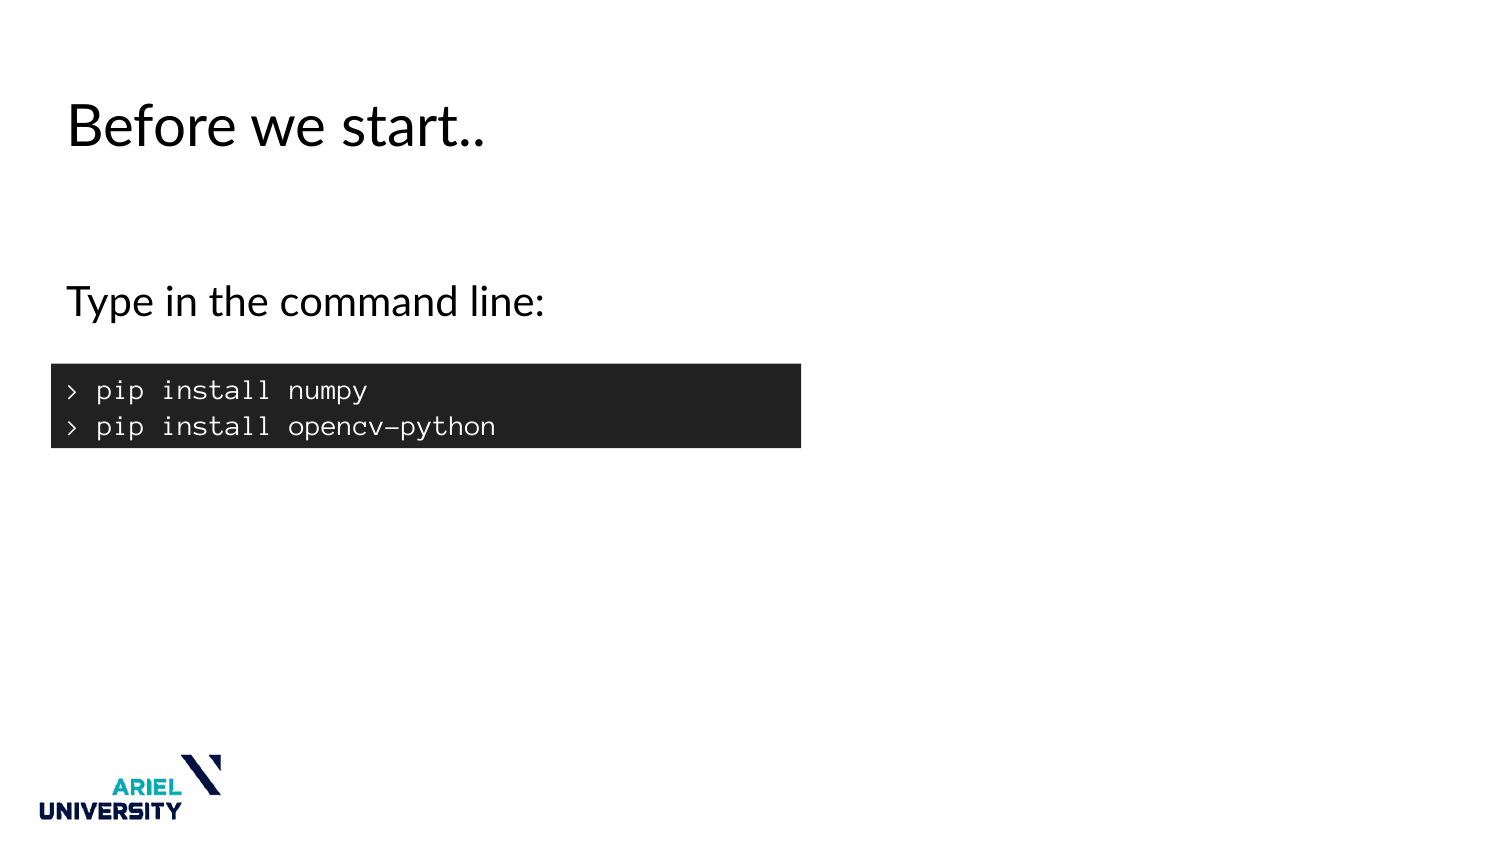

# Before we start..
Type in the command line:
> pip install numpy
> pip install opencv-python